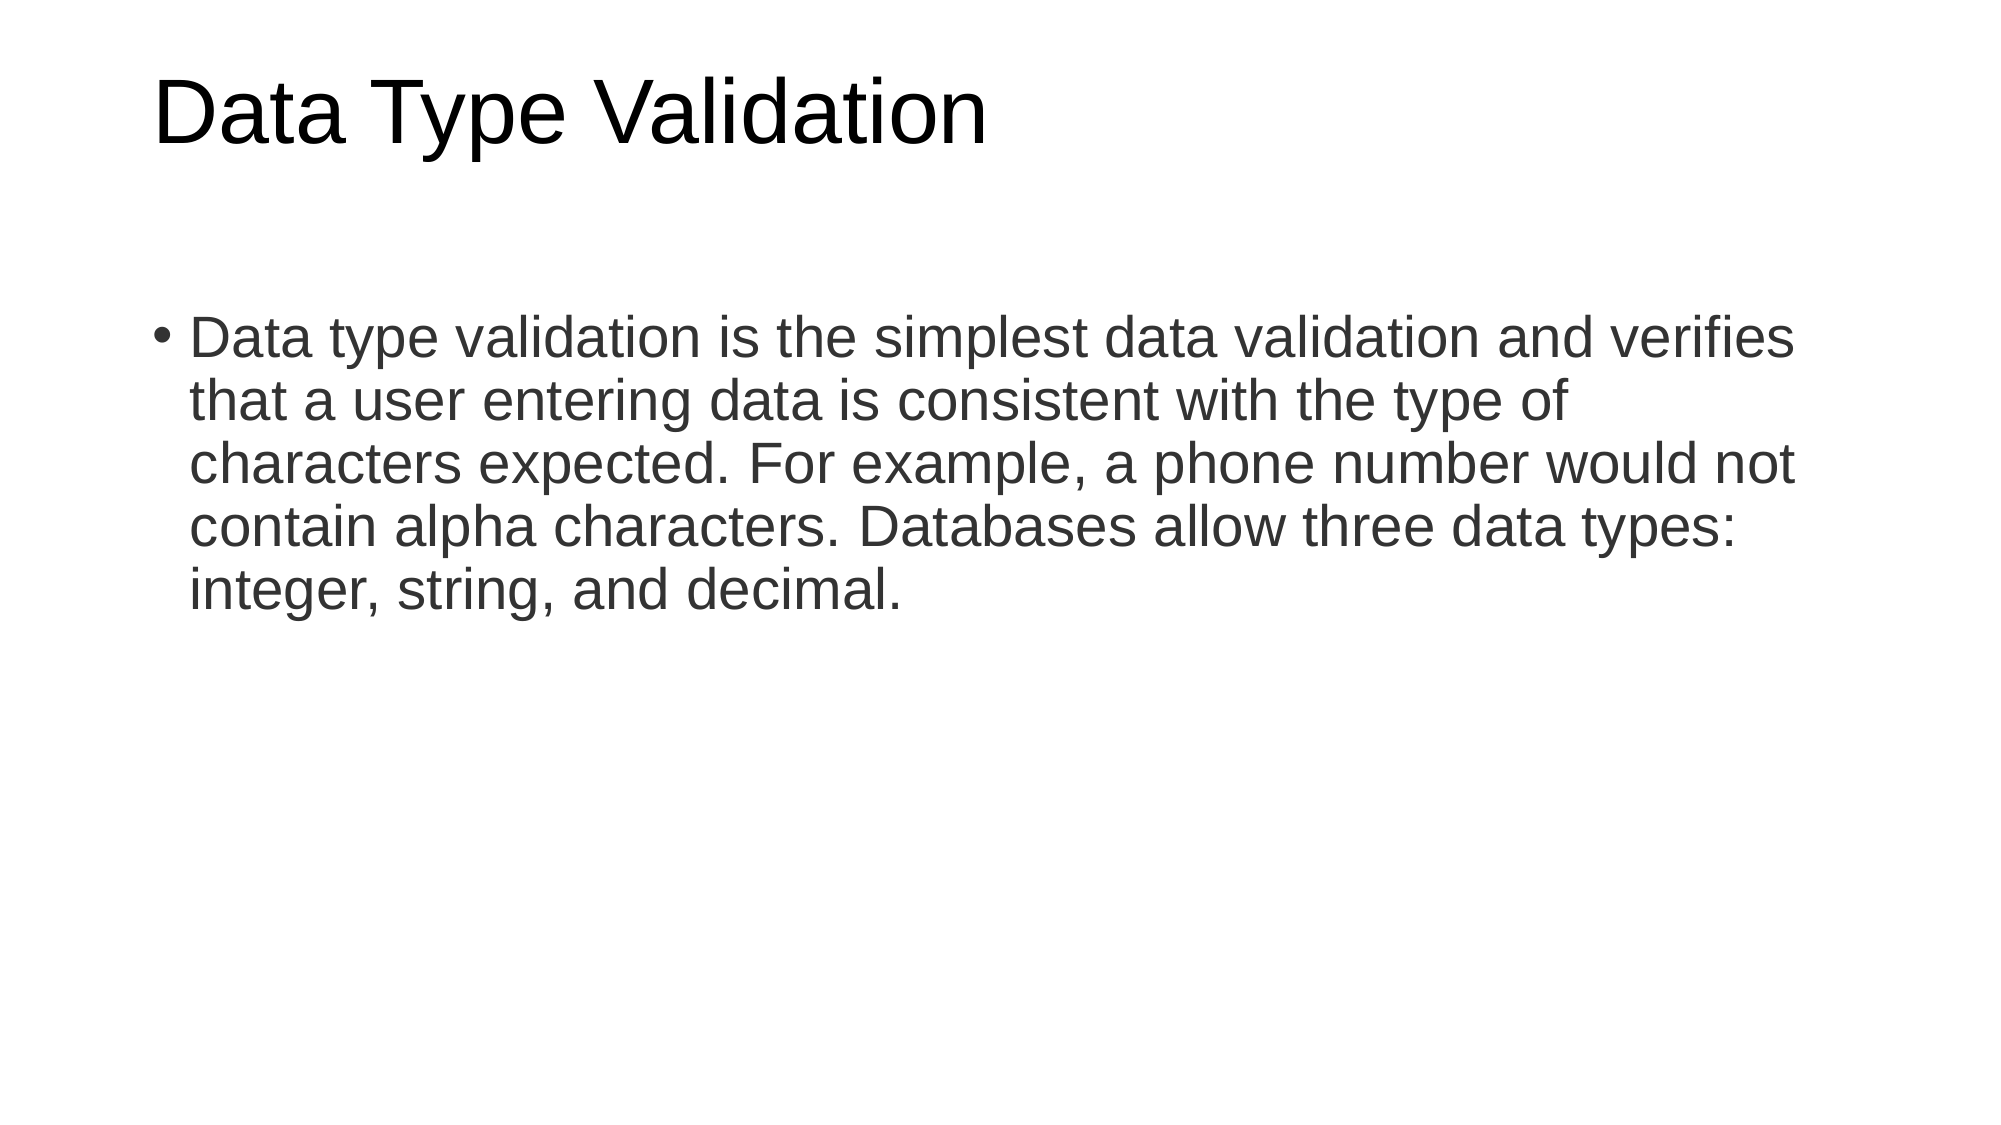

# Data Type Validation
Data type validation is the simplest data validation and verifies that a user entering data is consistent with the type of characters expected. For example, a phone number would not contain alpha characters. Databases allow three data types: integer, string, and decimal.